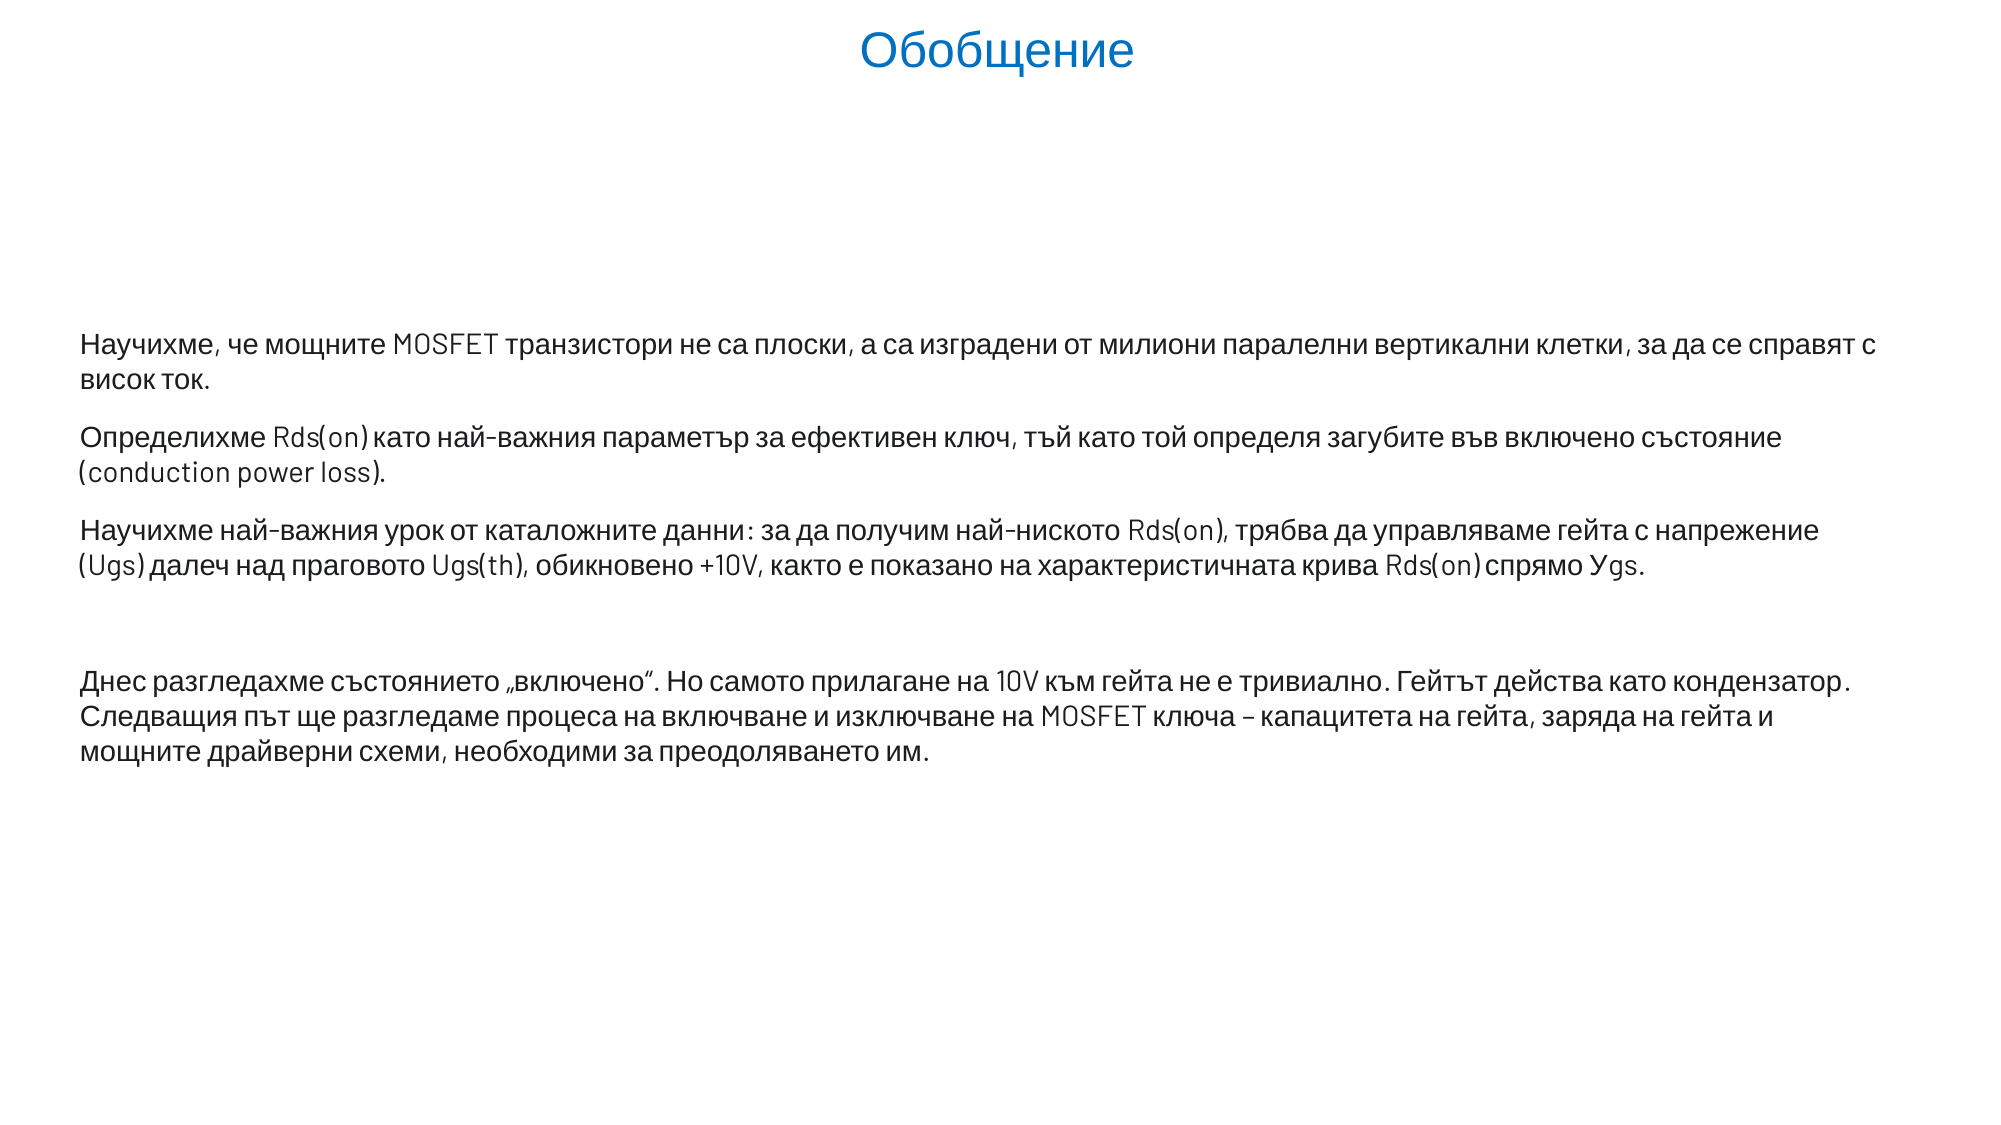

Обобщение
Научихме, че мощните MOSFET транзистори не са плоски, а са изградени от милиони паралелни вертикални клетки, за да се справят с висок ток.
Определихме Rds(on) като най-важния параметър за ефективен ключ, тъй като той определя загубите във включено състояние (conduction power loss).
Научихме най-важния урок от каталожните данни: за да получим най-ниското Rds(on), трябва да управляваме гейта с напрежение (Ugs) далеч над праговото Ugs(th), обикновено +10V, както е показано на характеристичната крива Rds(on) спрямо Уgs.

Днес разгледахме състоянието „включено“. Но самото прилагане на 10V към гейта не е тривиално. Гейтът действа като кондензатор. Следващия път ще разгледаме процеса на включване и изключване на MOSFET ключа – капацитета на гейта, заряда на гейта и мощните драйверни схеми, необходими за преодоляването им.